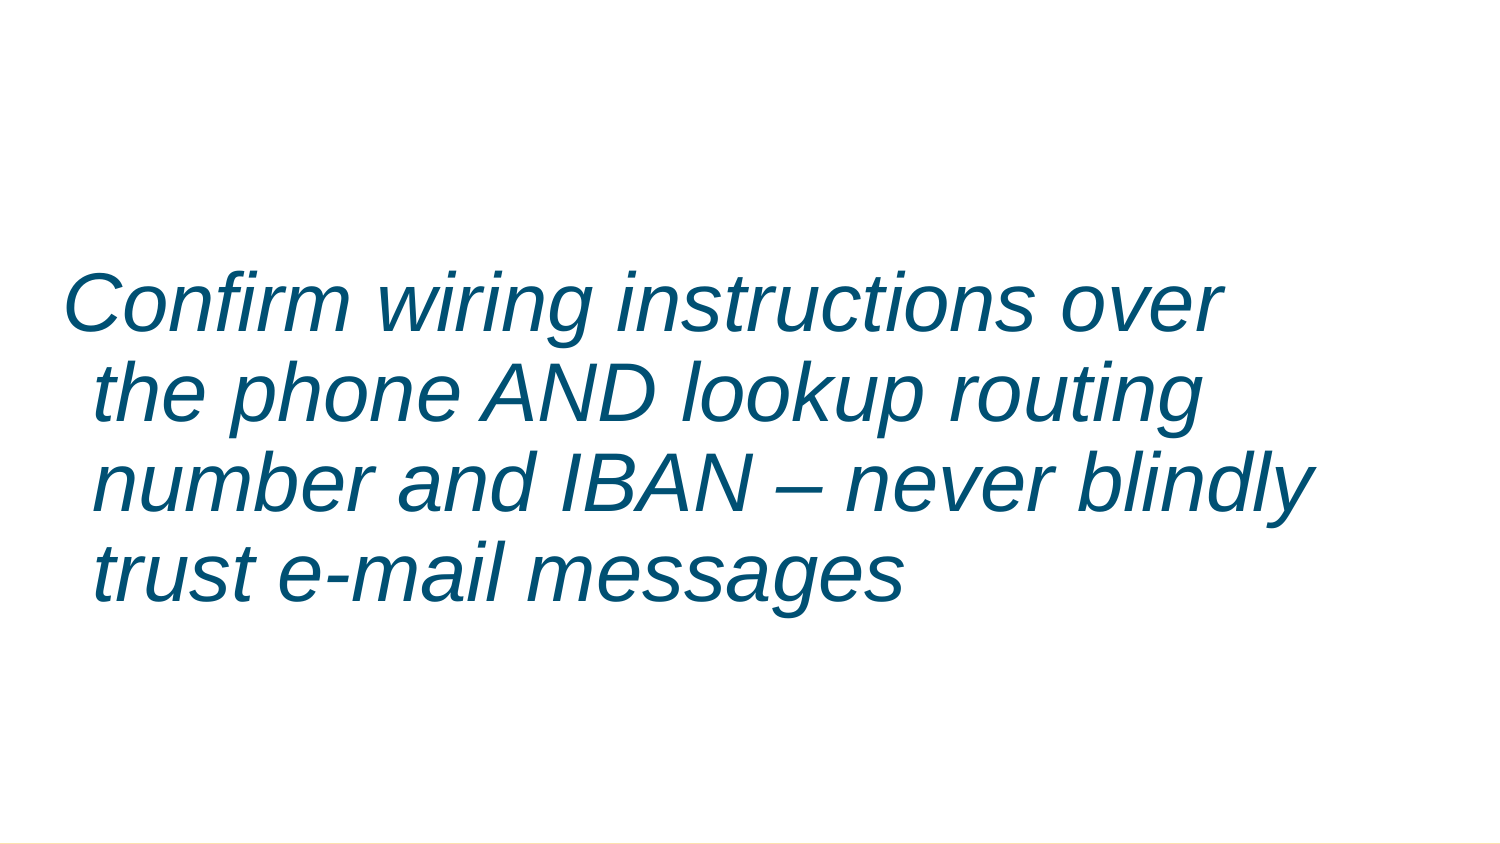

# Confirm wiring instructions over the phone AND lookup routing number and IBAN – never blindly trust e-mail messages